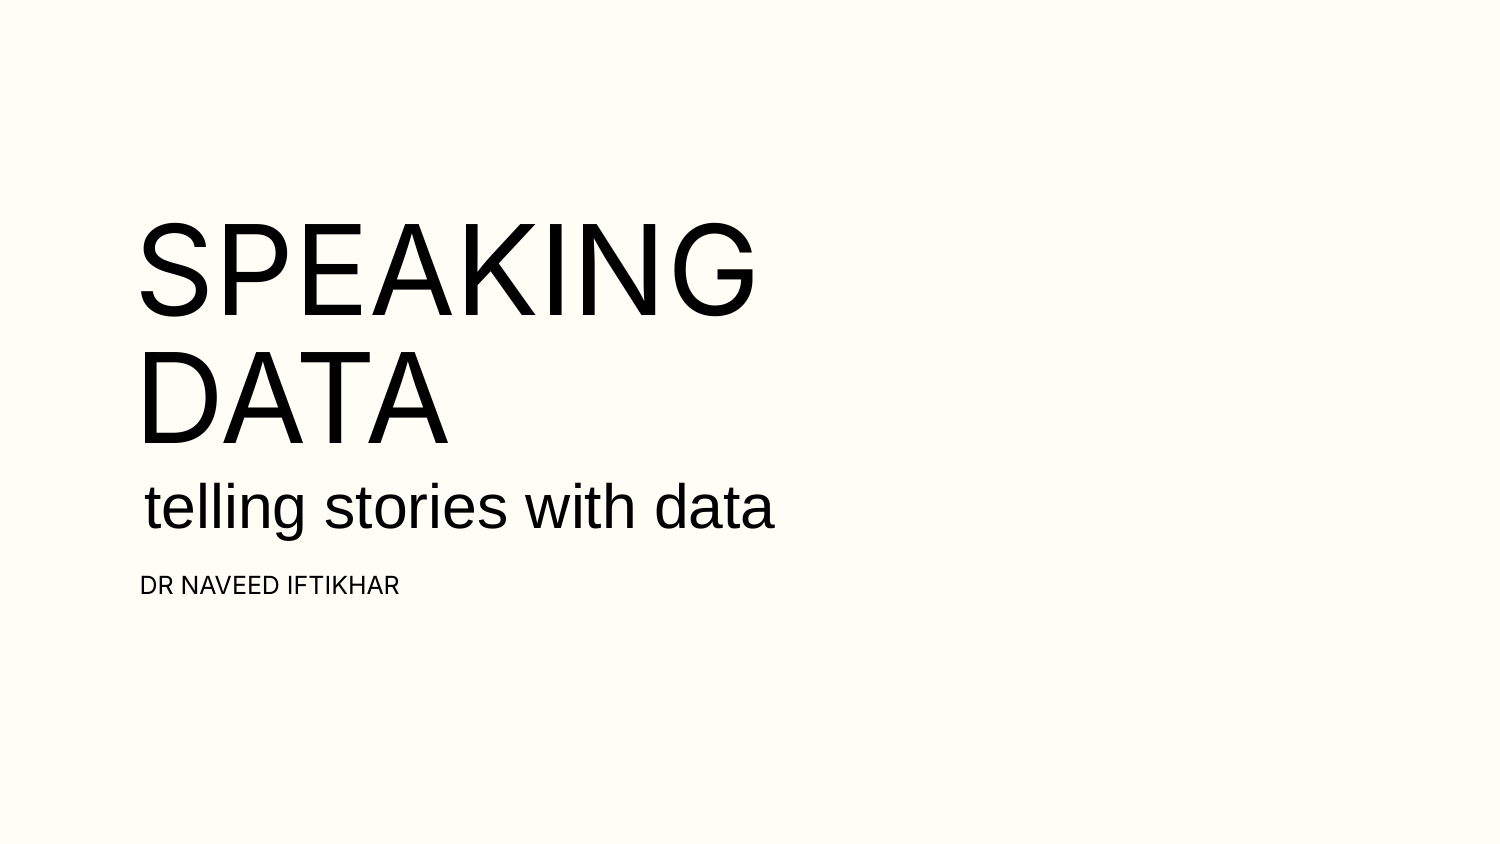

SPEAKING DATA
telling stories with data
DR NAVEED IFTIKHAR